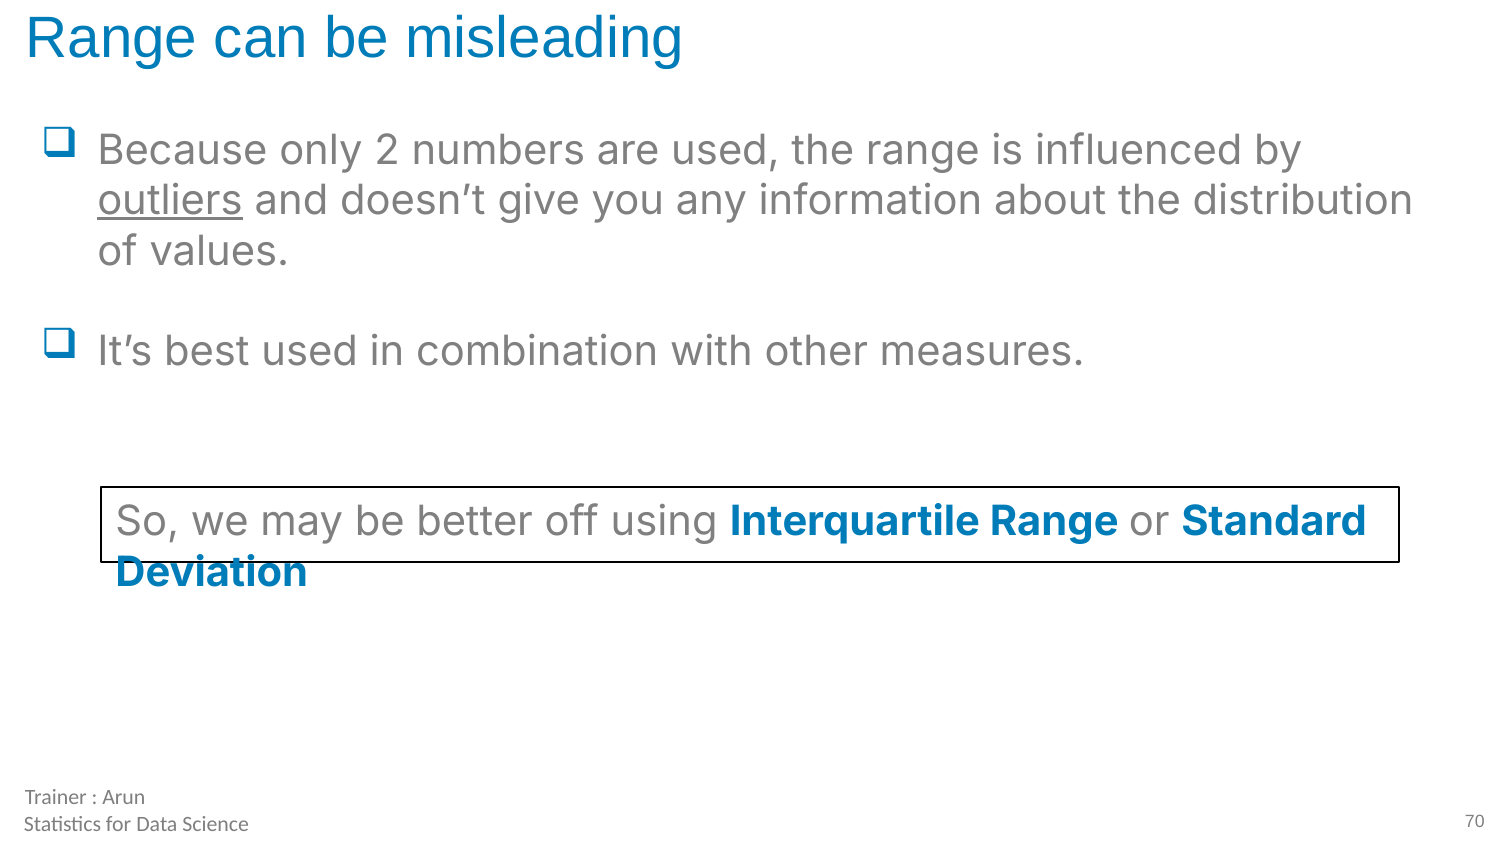

# Range can be misleading
Because only 2 numbers are used, the range is influenced by outliers and doesn’t give you any information about the distribution of values.

It’s best used in combination with other measures.

So, we may be better off using Interquartile Range or Standard Deviation